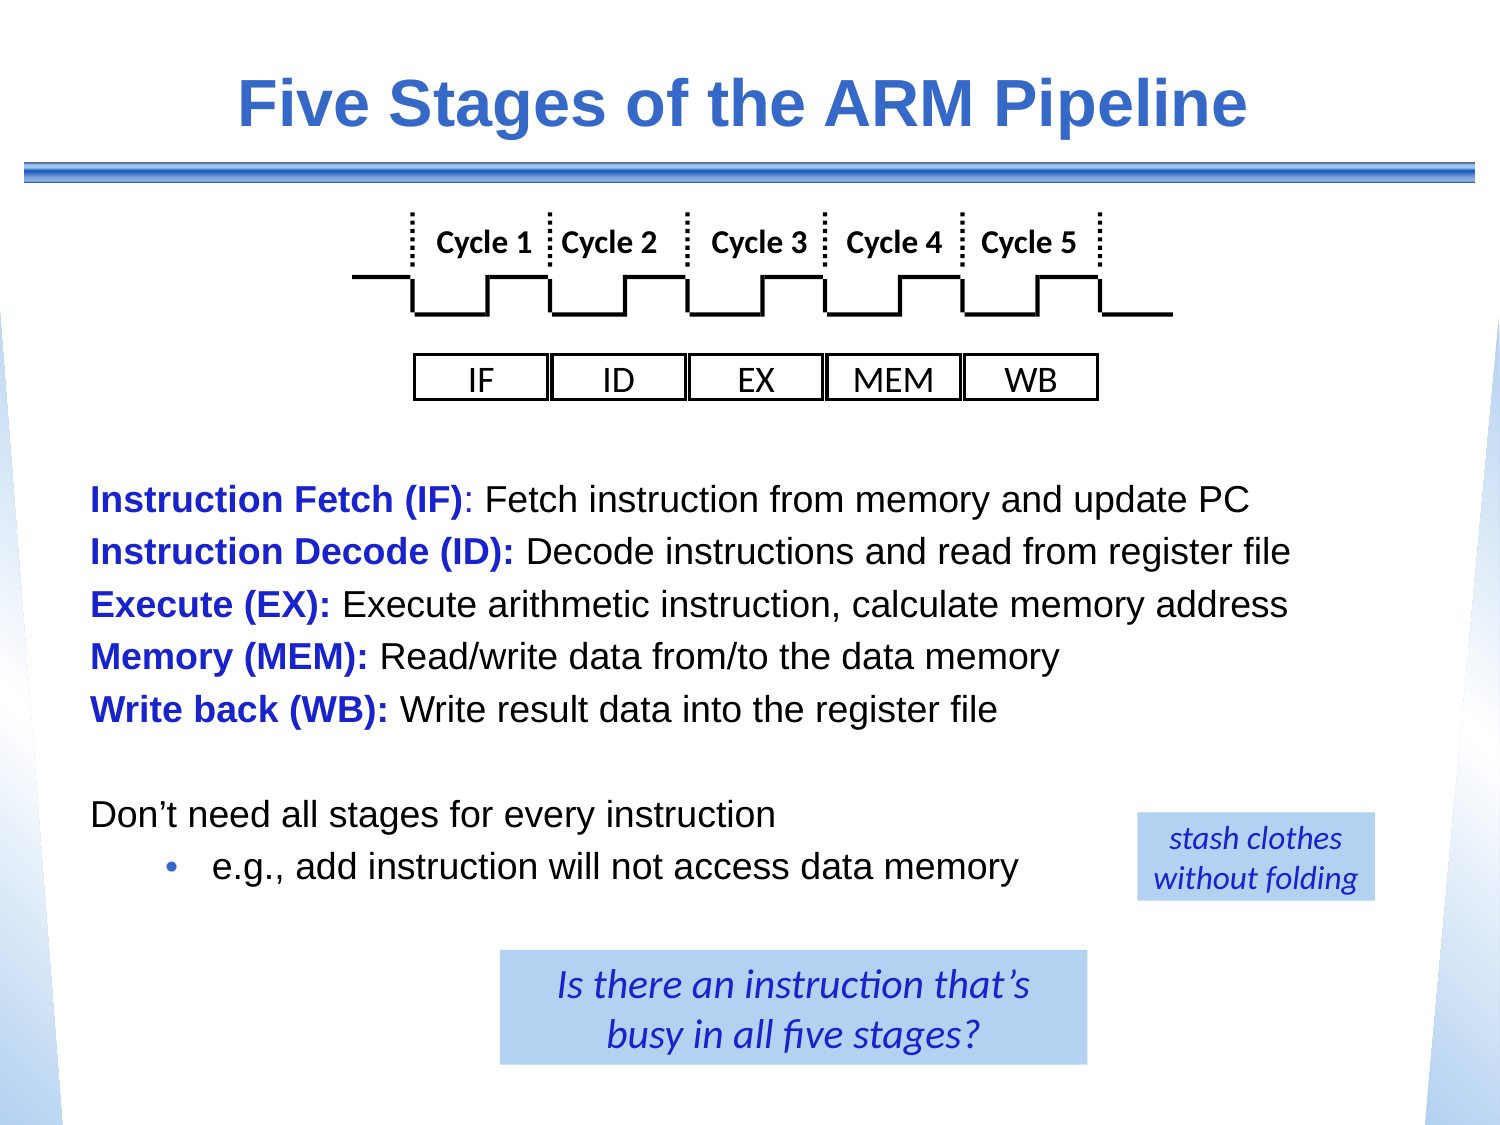

# Five Stages of the ARM Pipeline

Instruction Fetch (IF): Fetch instruction from memory and update PC
Instruction Decode (ID): Decode instructions and read from register file
Execute (EX): Execute arithmetic instruction, calculate memory address
Memory (MEM): Read/write data from/to the data memory
Write back (WB): Write result data into the register file

Don’t need all stages for every instruction
e.g., add instruction will not access data memory

Cycle 1
Cycle 2
Cycle 3
Cycle 4
Cycle 5

IF
ID
EX
MEM
WB
stash clothes without folding
Is there an instruction that’s busy in all five stages?